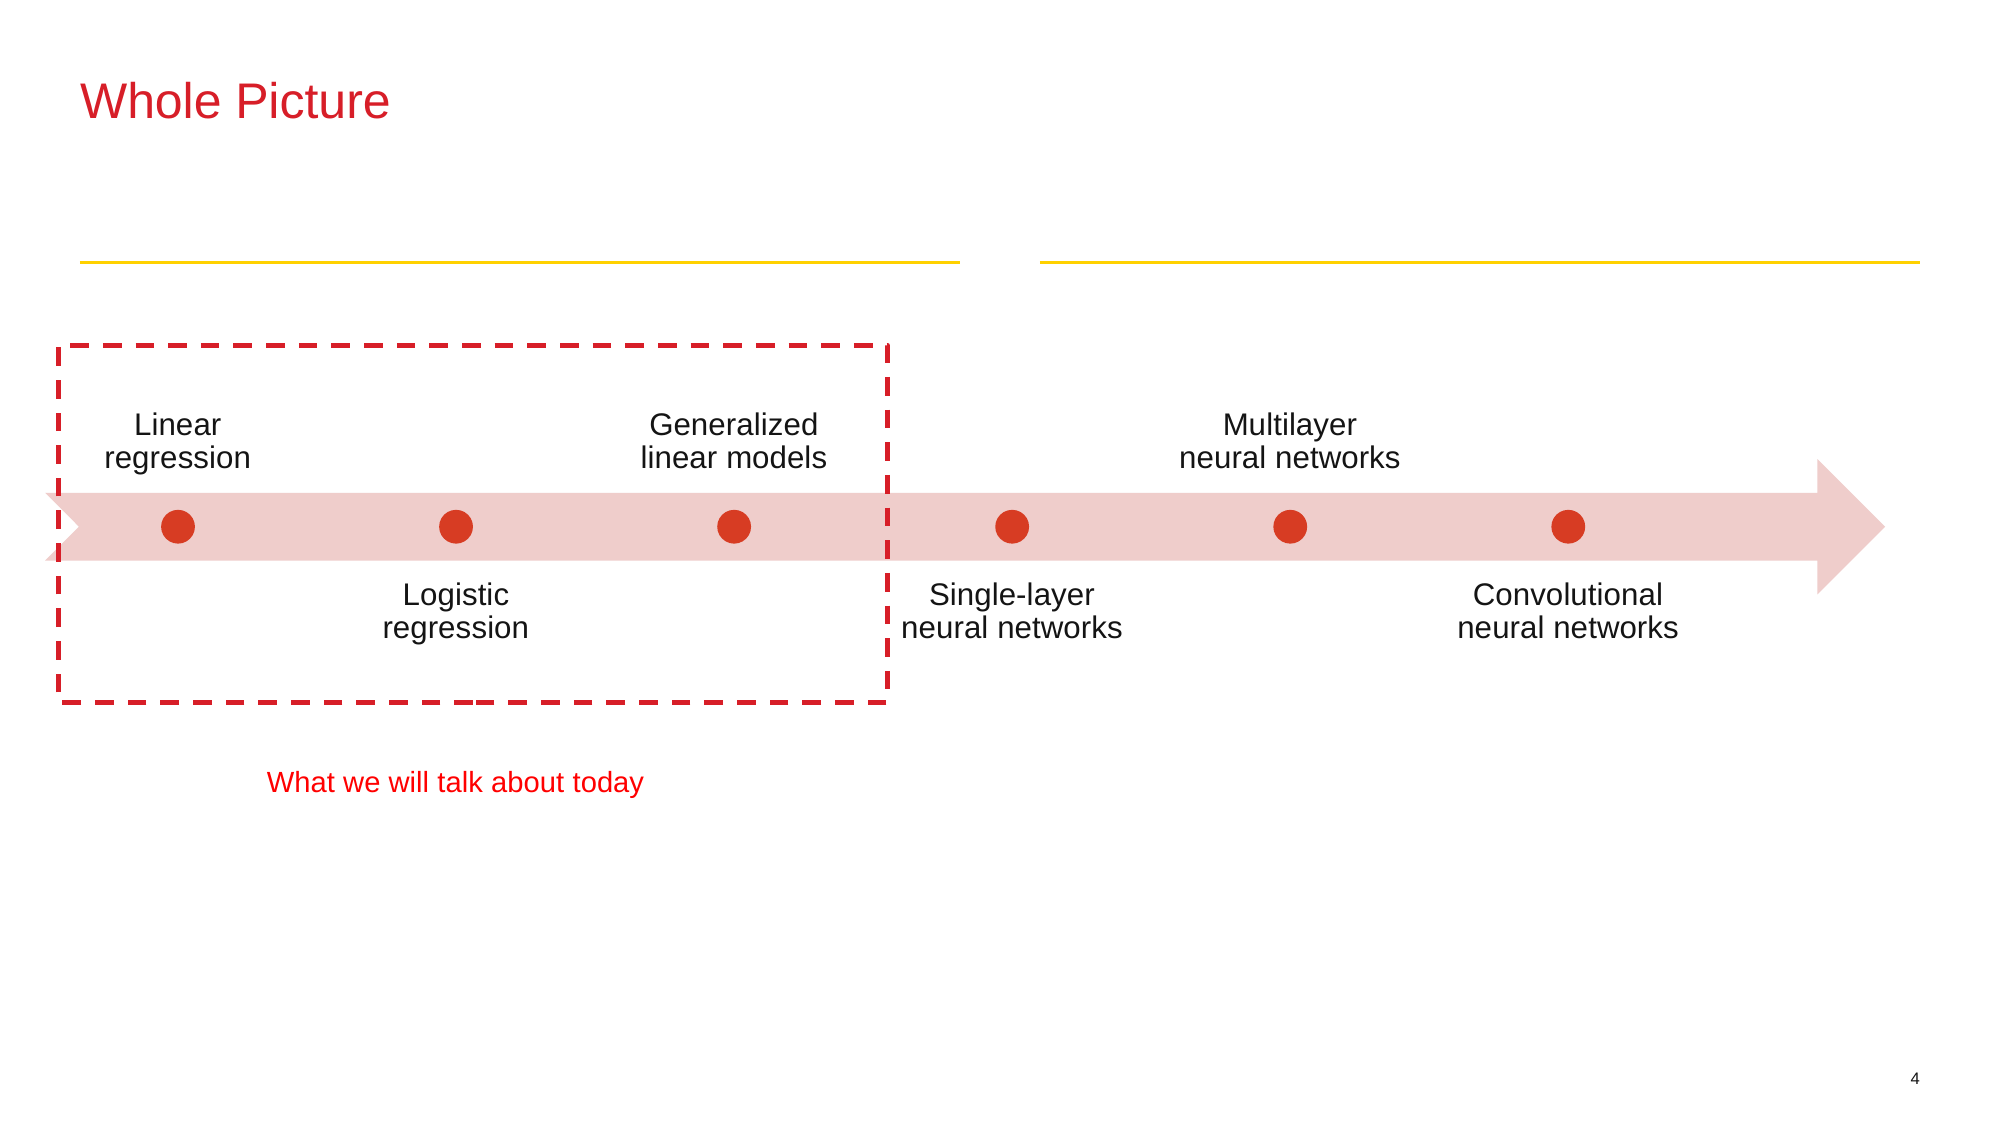

# Whole Picture

Linear regression

Generalized linear models

Multilayer neural networks

Logistic regression

Single-layer neural networks

Convolutional neural networks
What we will talk about today
4